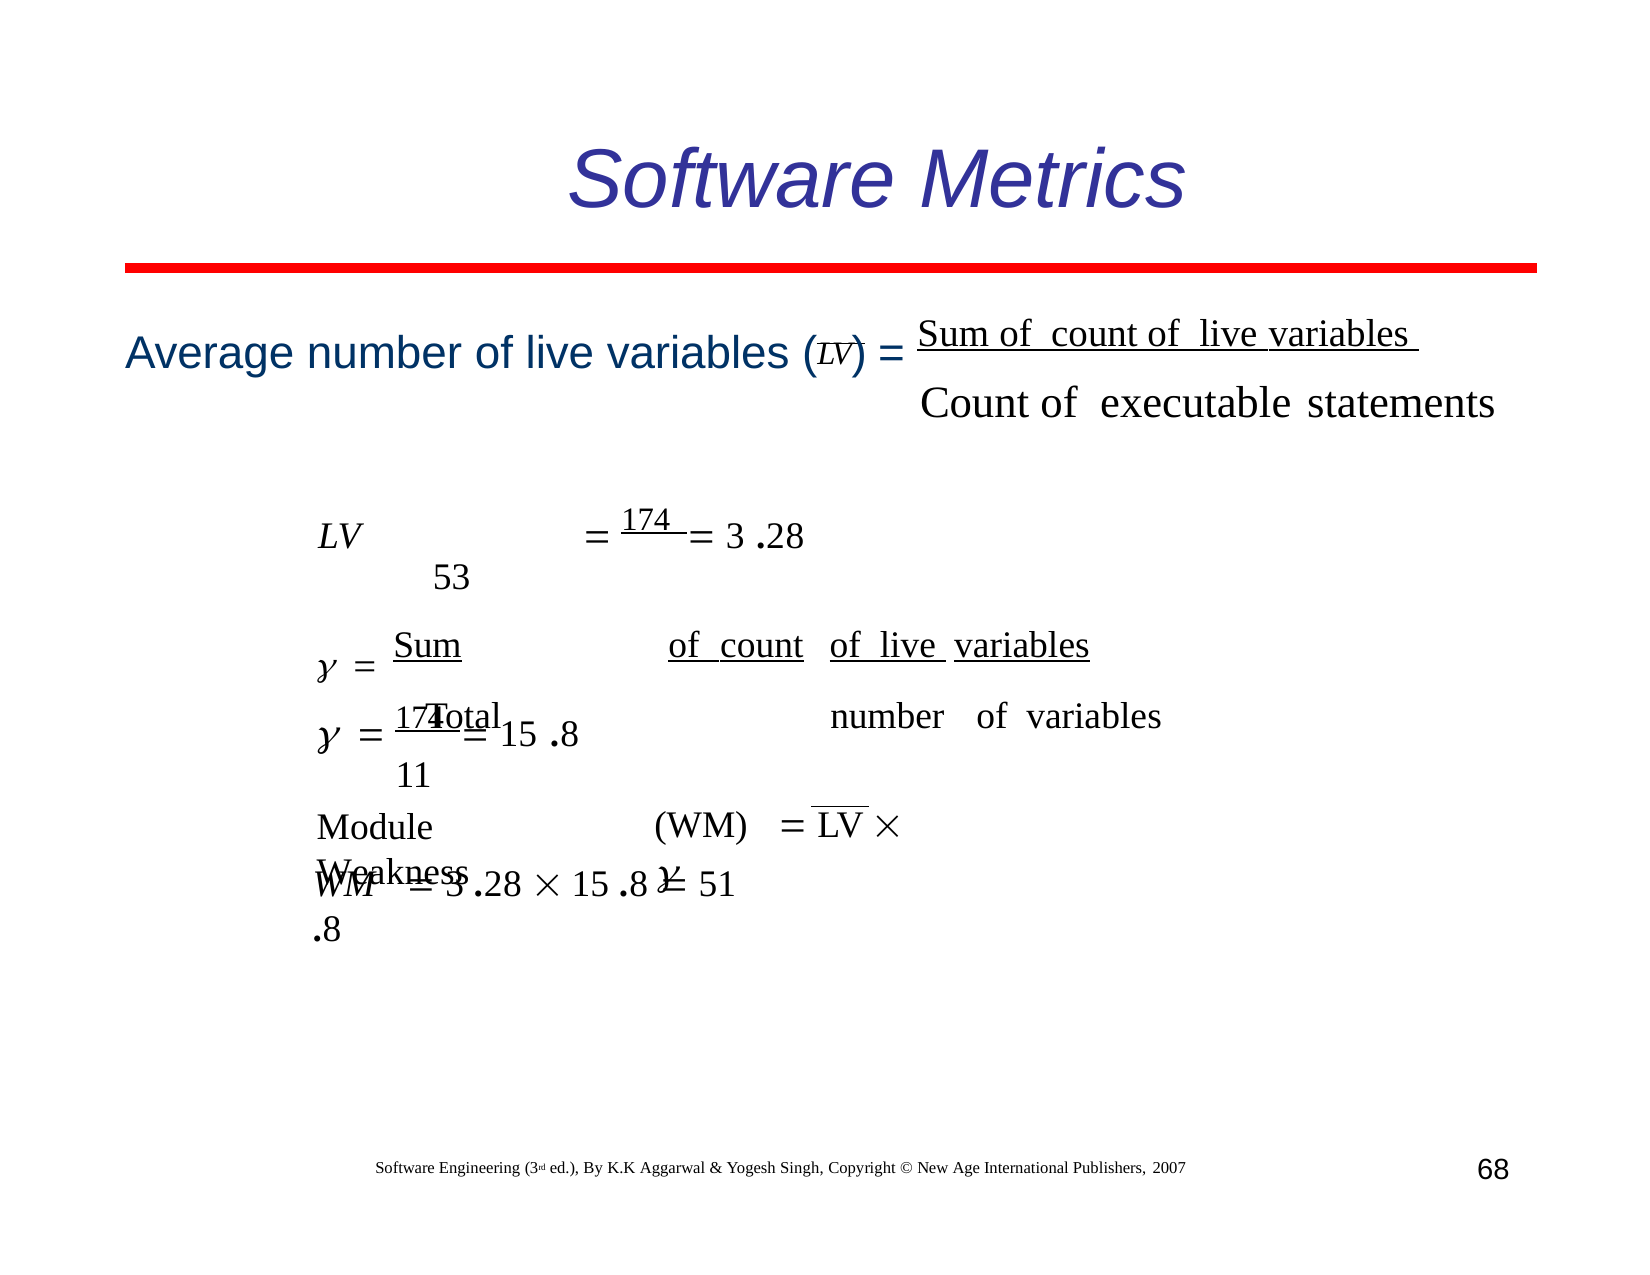

# Software Metrics

Average number of live variables (LV) = Sum of  count of  live variables
Count of  executable statements

LV	= 174  = 3 .28
53
γ  = Sum	of  count	of  live variables
Total	number	of variables

γ  = 174  = 15 .8
11
Module	Weakness
(WM)	= LV × γ

WM	= 3 .28 × 15 .8 = 51 .8
68
Software Engineering (3rd  ed.), By K.K Aggarwal & Yogesh Singh, Copyright © New Age International Publishers, 2007